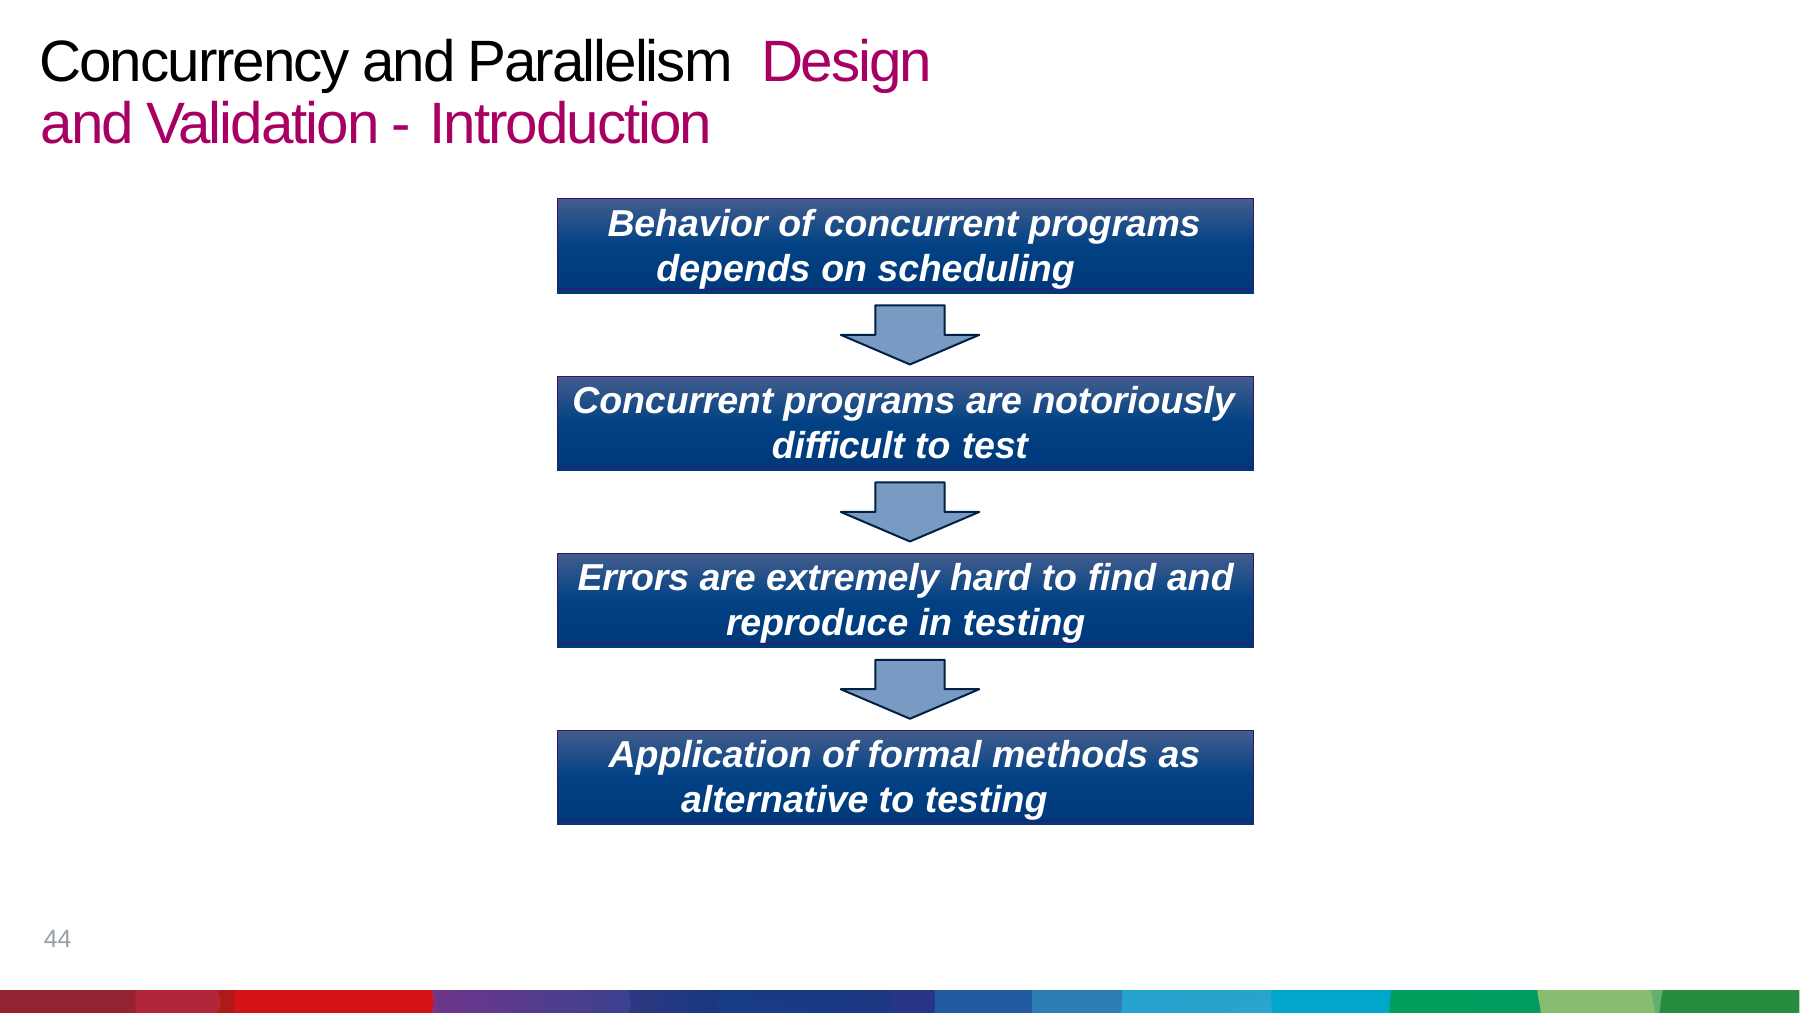

# Concurrency and Parallelism  Design and Validation - Introduction

Behavior of concurrent programs  depends on scheduling

Concurrent programs are notoriously  difficult to test

Errors are extremely hard to find and
reproduce in testing

Application of formal methods as  alternative to testing
44